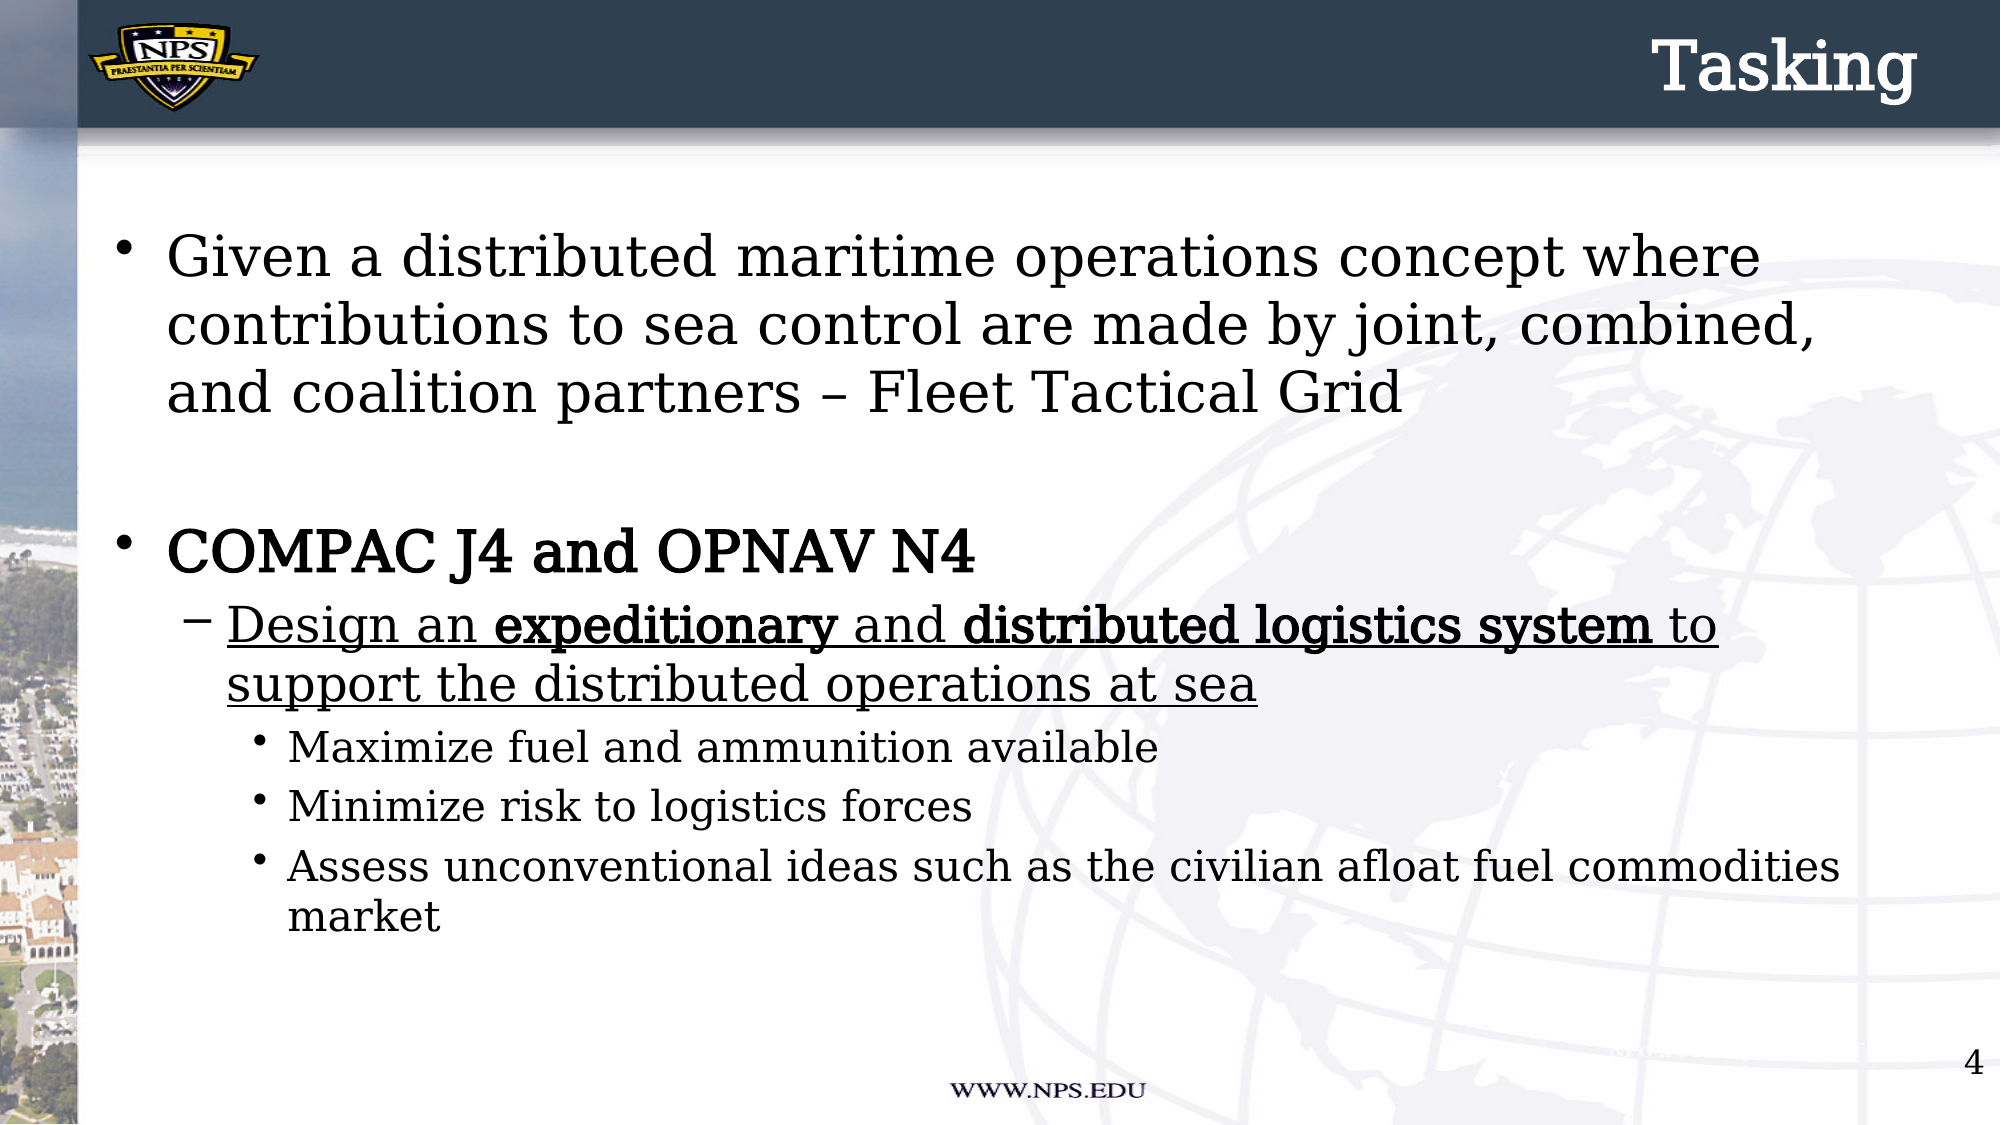

# Tasking
Given a distributed maritime operations concept where contributions to sea control are made by joint, combined, and coalition partners – Fleet Tactical Grid

COMPAC J4 and OPNAV N4
Design an expeditionary and distributed logistics system to support the distributed operations at sea
Maximize fuel and ammunition available
Minimize risk to logistics forces
Assess unconventional ideas such as the civilian afloat fuel commodities market
4